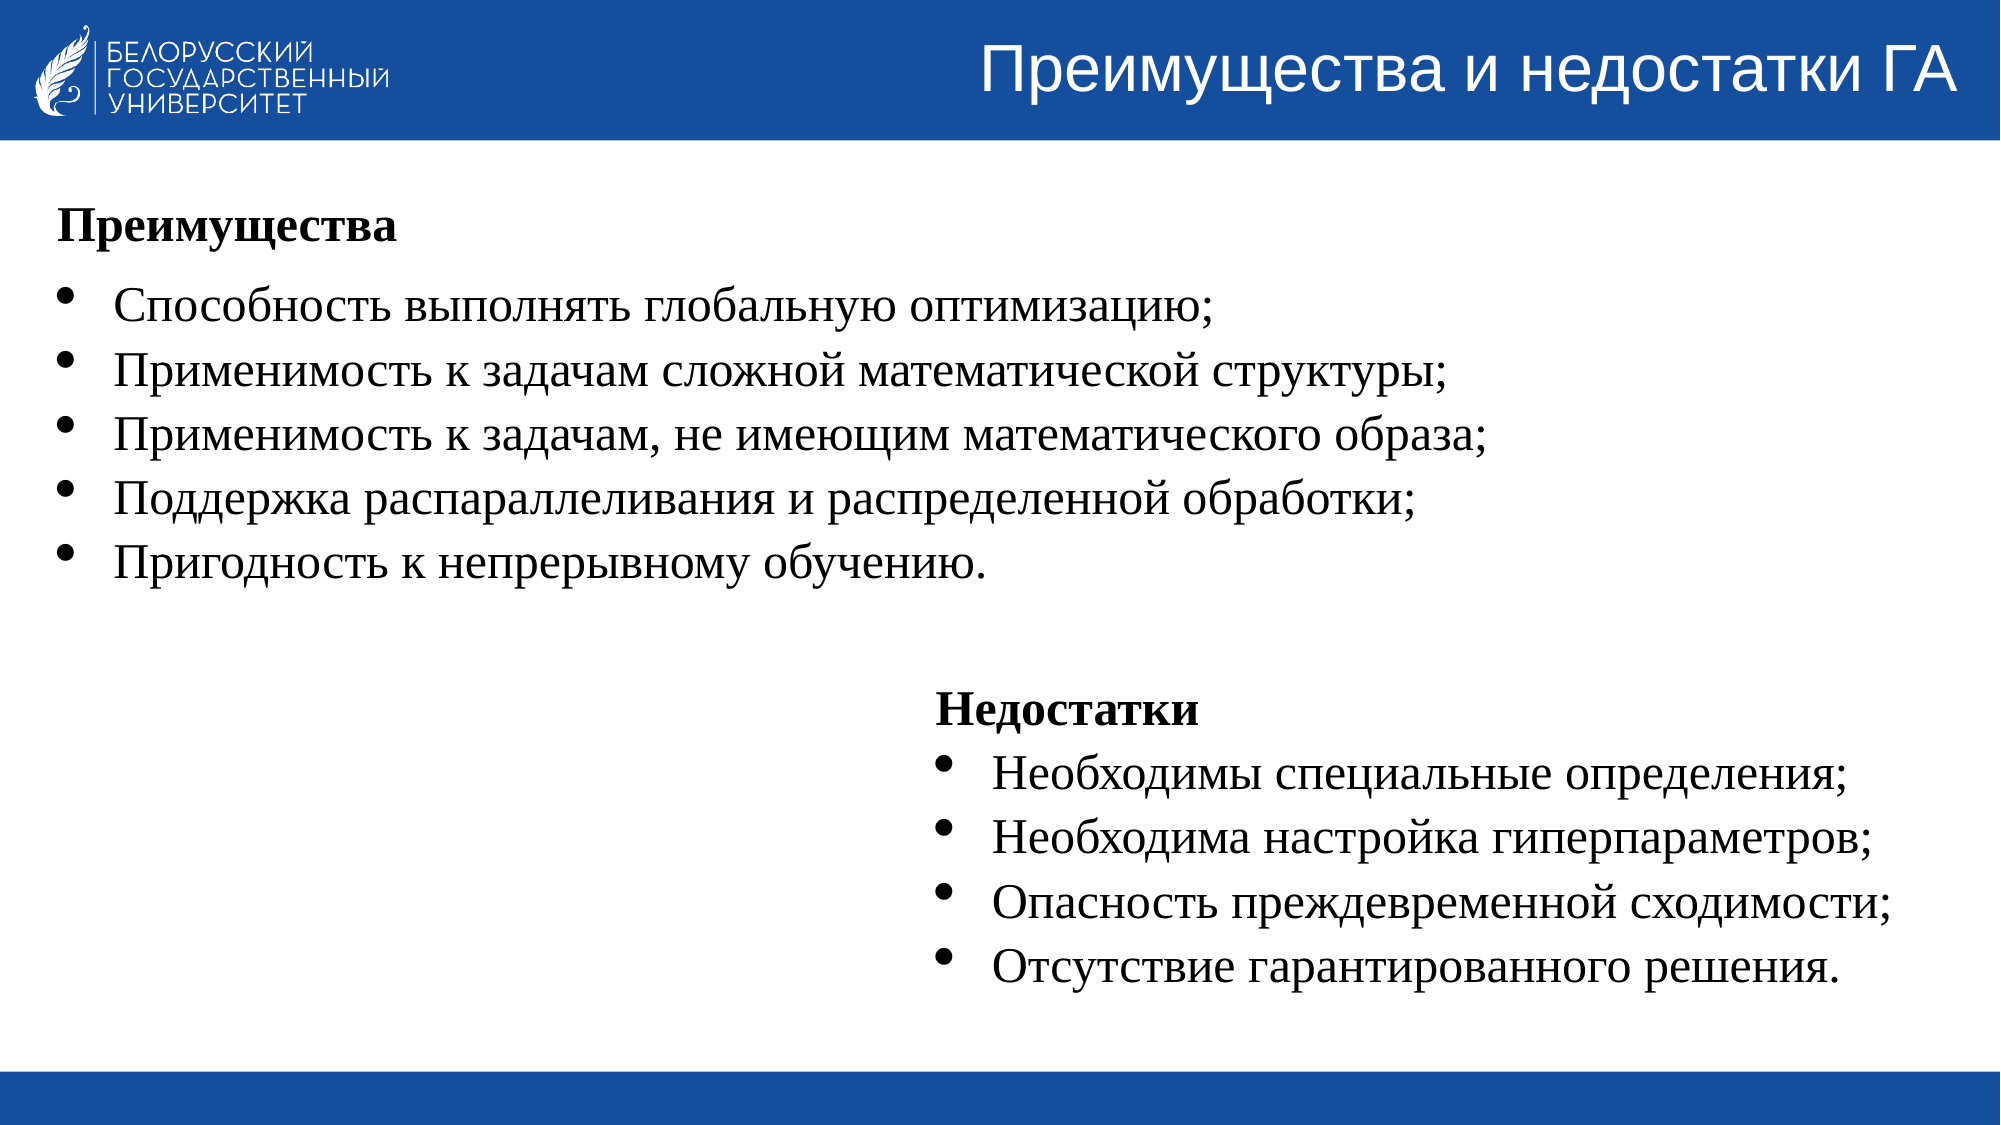

# Преимущества и недостатки ГА
Преимущества
Способность выполнять глобальную оптимизацию;
Применимость к задачам сложной математической структуры;
Применимость к задачам, не имеющим математического образа;
Поддержка распараллеливания и распределенной обработки;
Пригодность к непрерывному обучению.
Недостатки
Необходимы специальные определения;
Необходима настройка гиперпараметров;
Опасность преждевременной сходимости;
Отсутствие гарантированного решения.